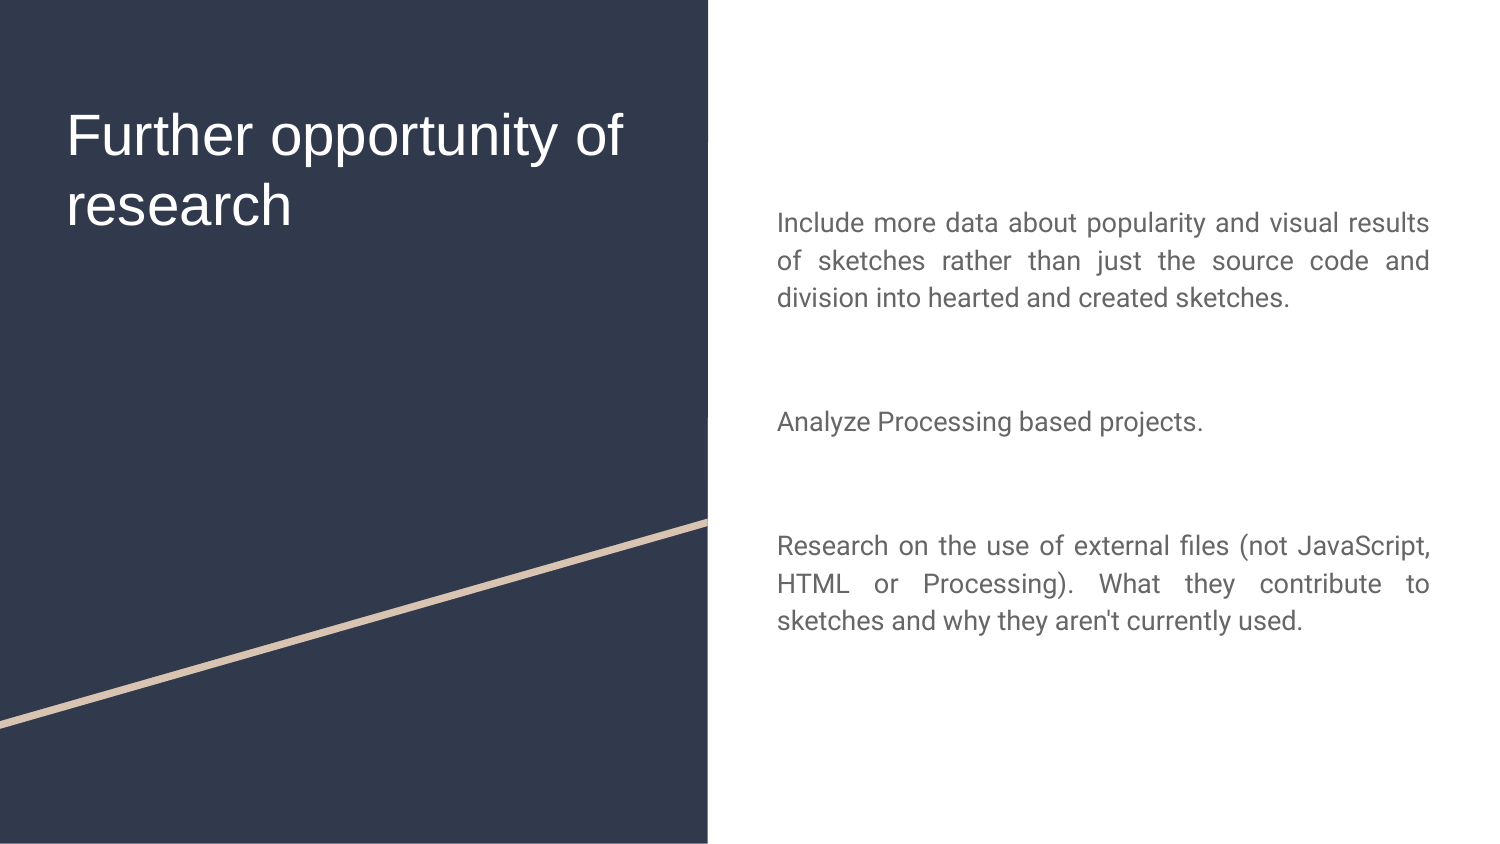

# Further opportunity of research
Include more data about popularity and visual results of sketches rather than just the source code and division into hearted and created sketches.

Analyze Processing based projects.

Research on the use of external files (not JavaScript, HTML or Processing). What they contribute to sketches and why they aren't currently used.